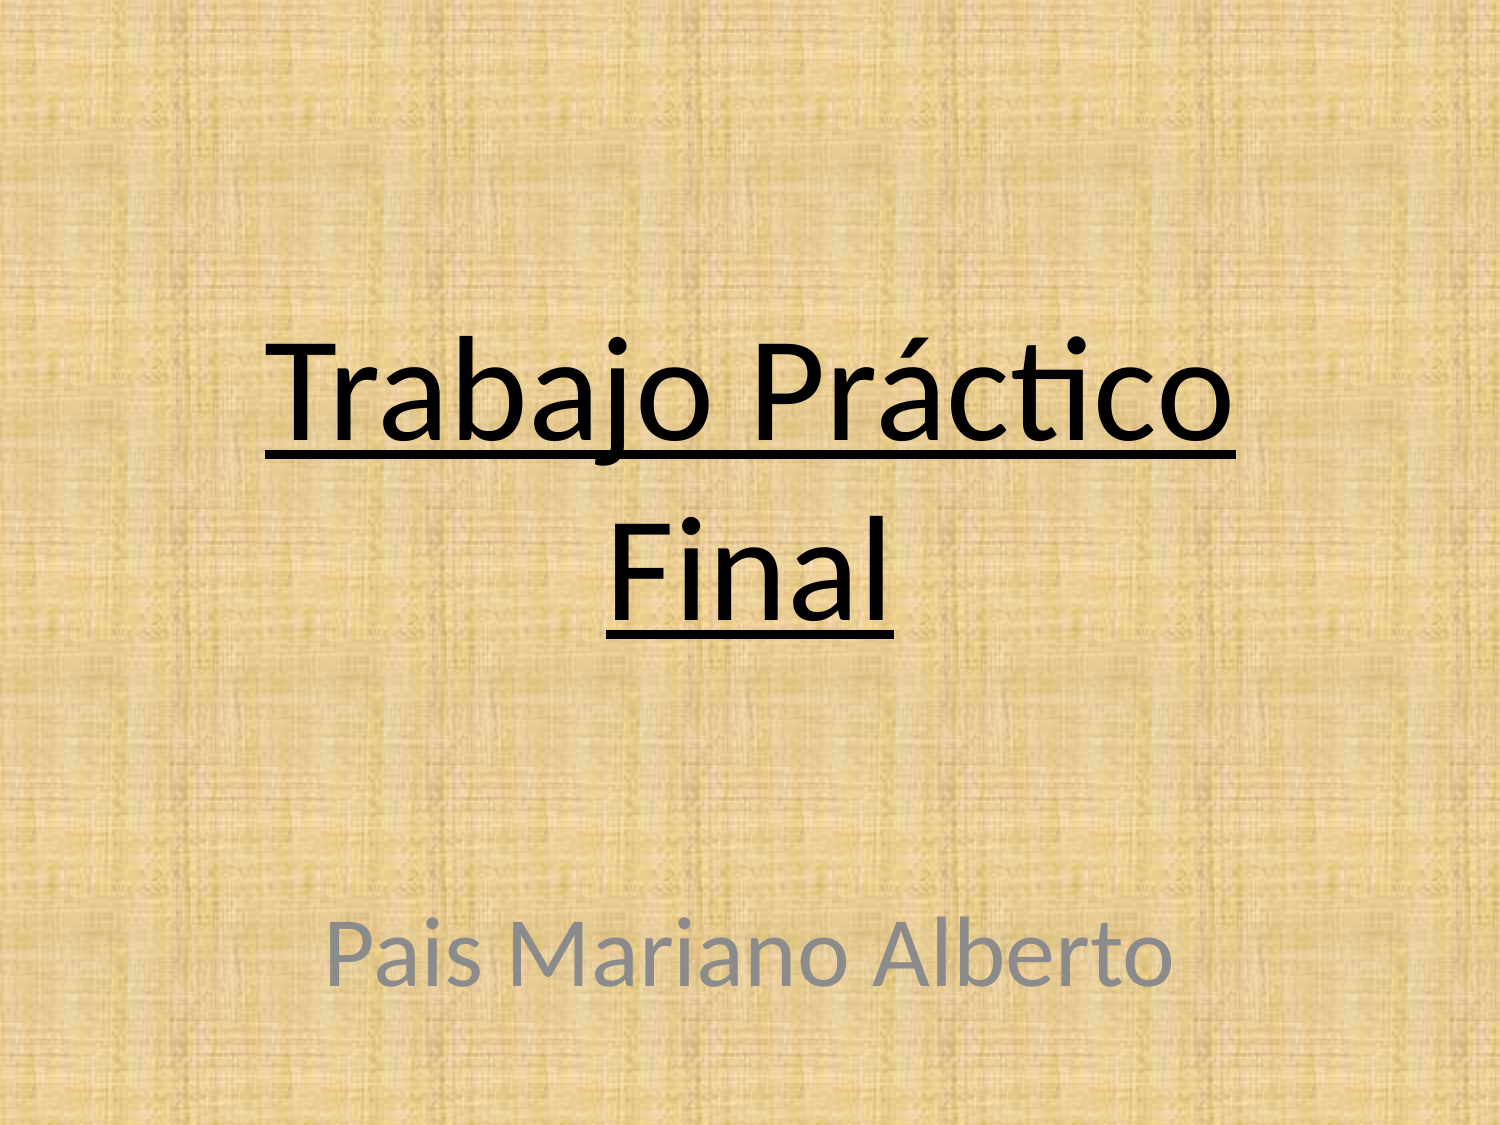

# Trabajo Práctico Final
Pais Mariano Alberto